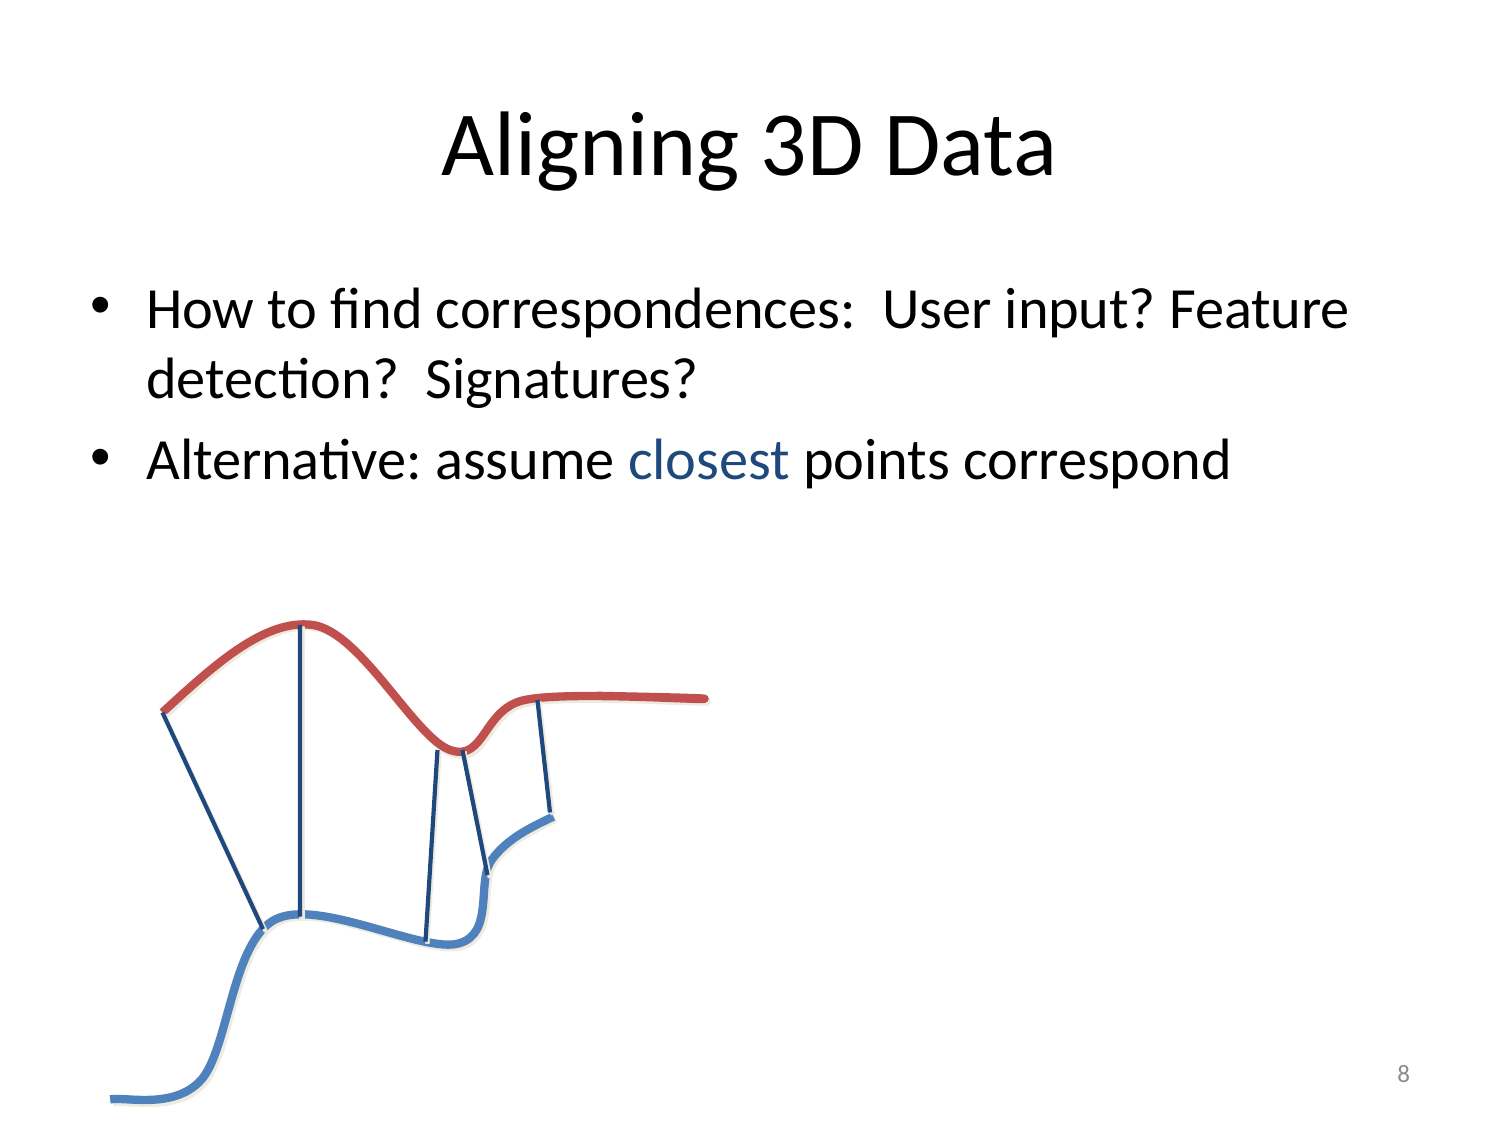

# Aligning 3D Data
How to find correspondences:  User input? Feature detection?  Signatures?
Alternative: assume closest points correspond

8